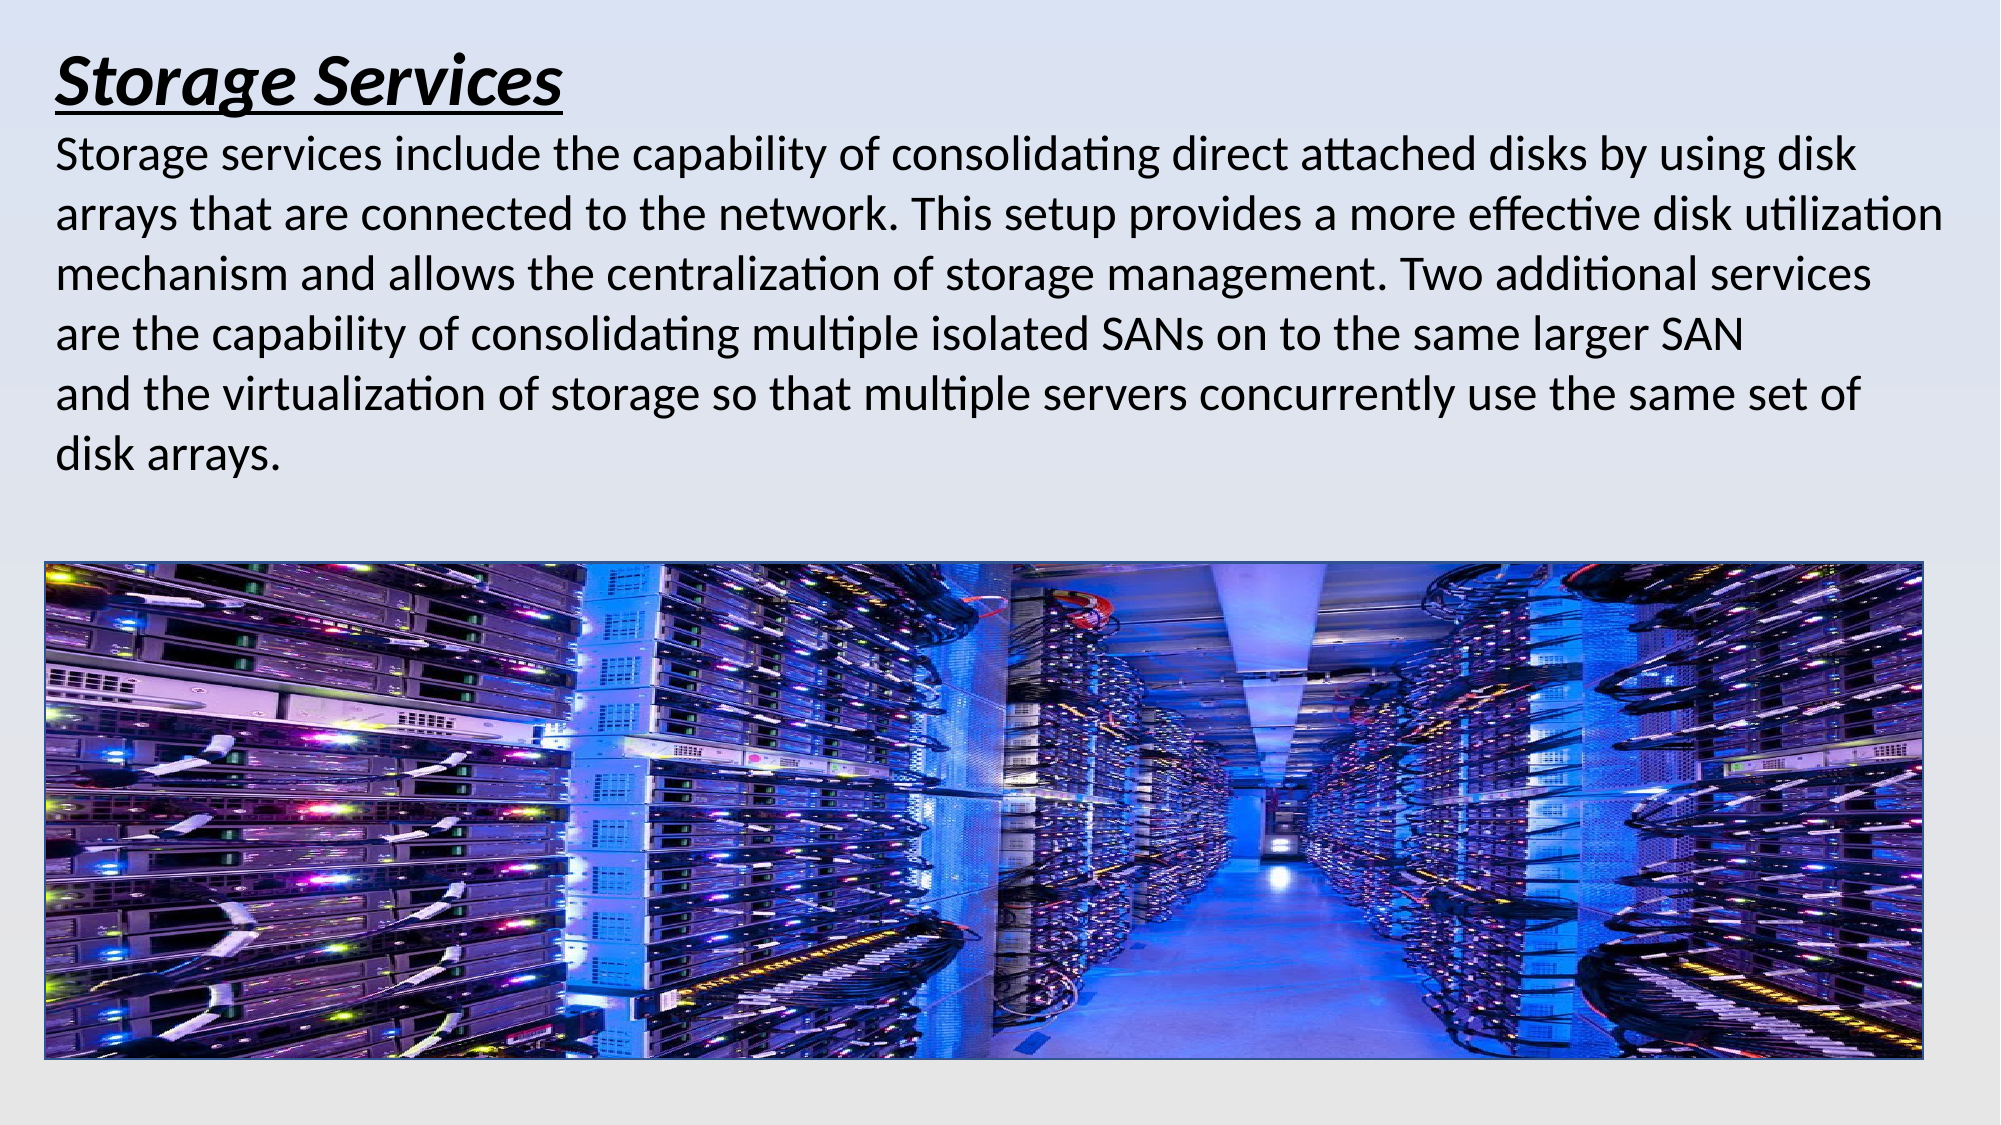

Storage Services
Storage services include the capability of consolidating direct attached disks by using disk
arrays that are connected to the network. This setup provides a more effective disk utilization
mechanism and allows the centralization of storage management. Two additional services
are the capability of consolidating multiple isolated SANs on to the same larger SAN
and the virtualization of storage so that multiple servers concurrently use the same set of
disk arrays.